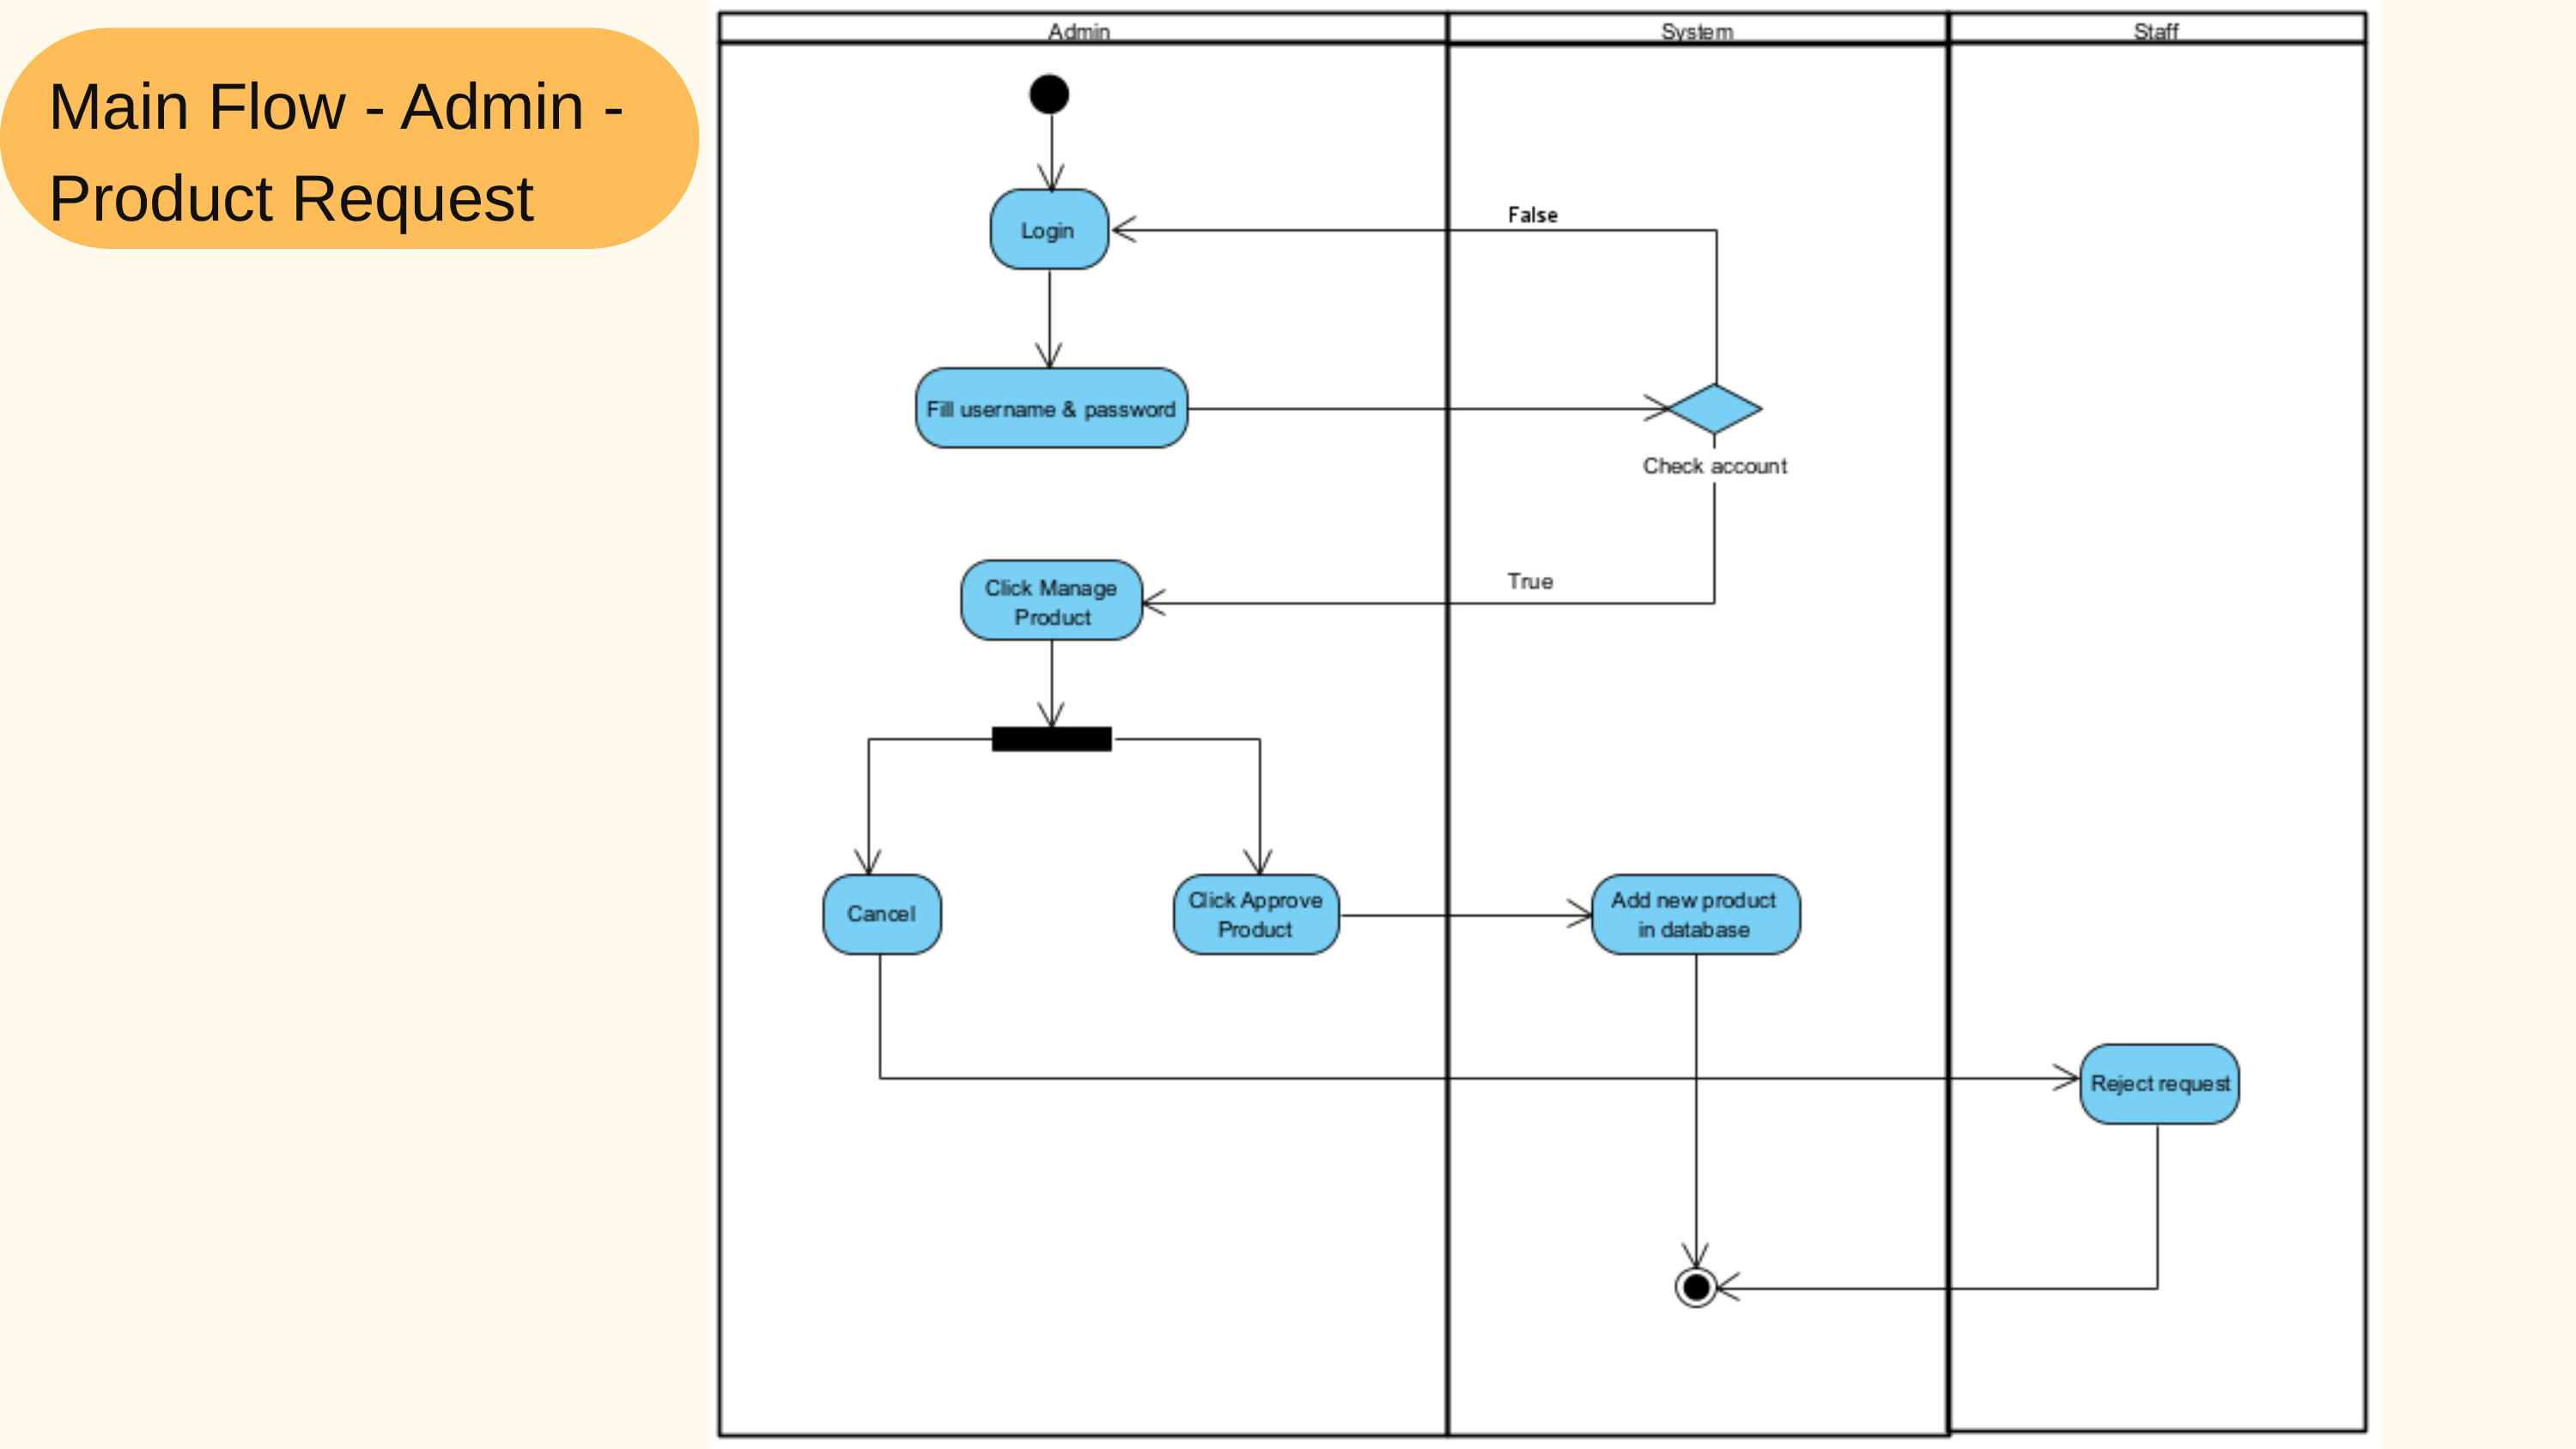

Main Flow - Admin - Product Request